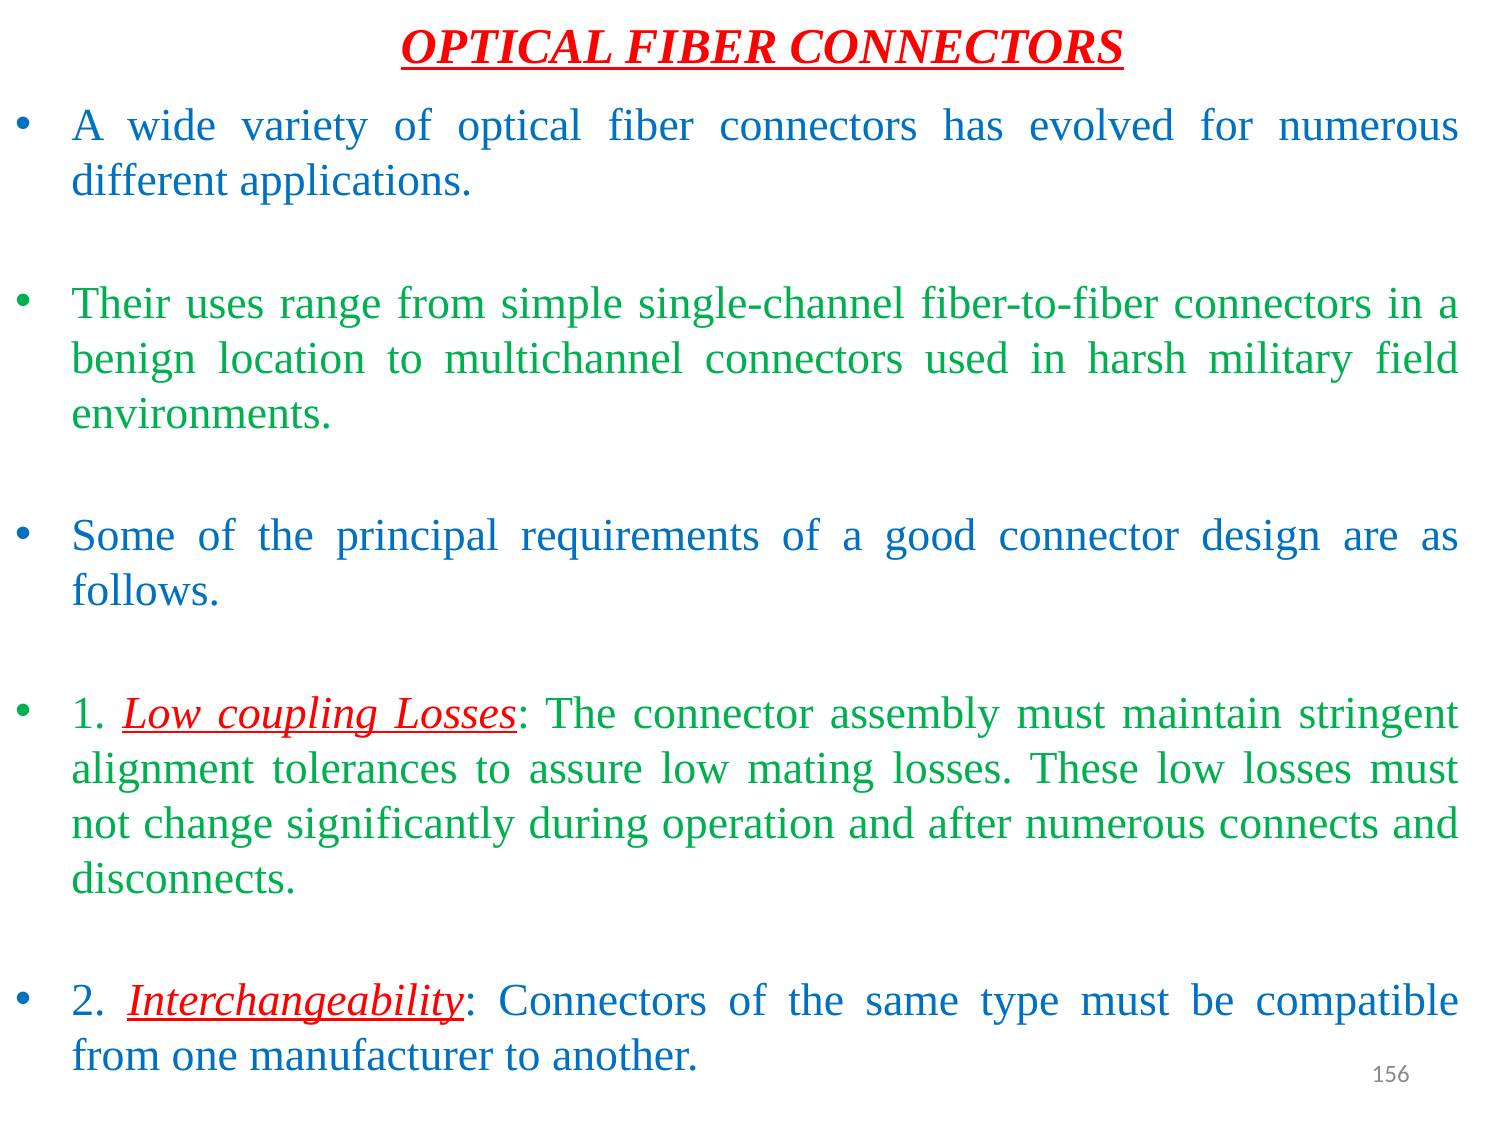

# OPTICAL FIBER CONNECTORS
A wide variety of optical fiber connectors has evolved for numerous different applications.

Their uses range from simple single-channel fiber-to-fiber connectors in a benign location to multichannel connectors used in harsh military field environments.

Some of the principal requirements of a good connector design are as follows.

1. Low coupling Losses: The connector assembly must maintain stringent alignment tolerances to assure low mating losses. These low losses must not change significantly during operation and after numerous connects and disconnects.

2. Interchangeability: Connectors of the same type must be compatible from one manufacturer to another.
156